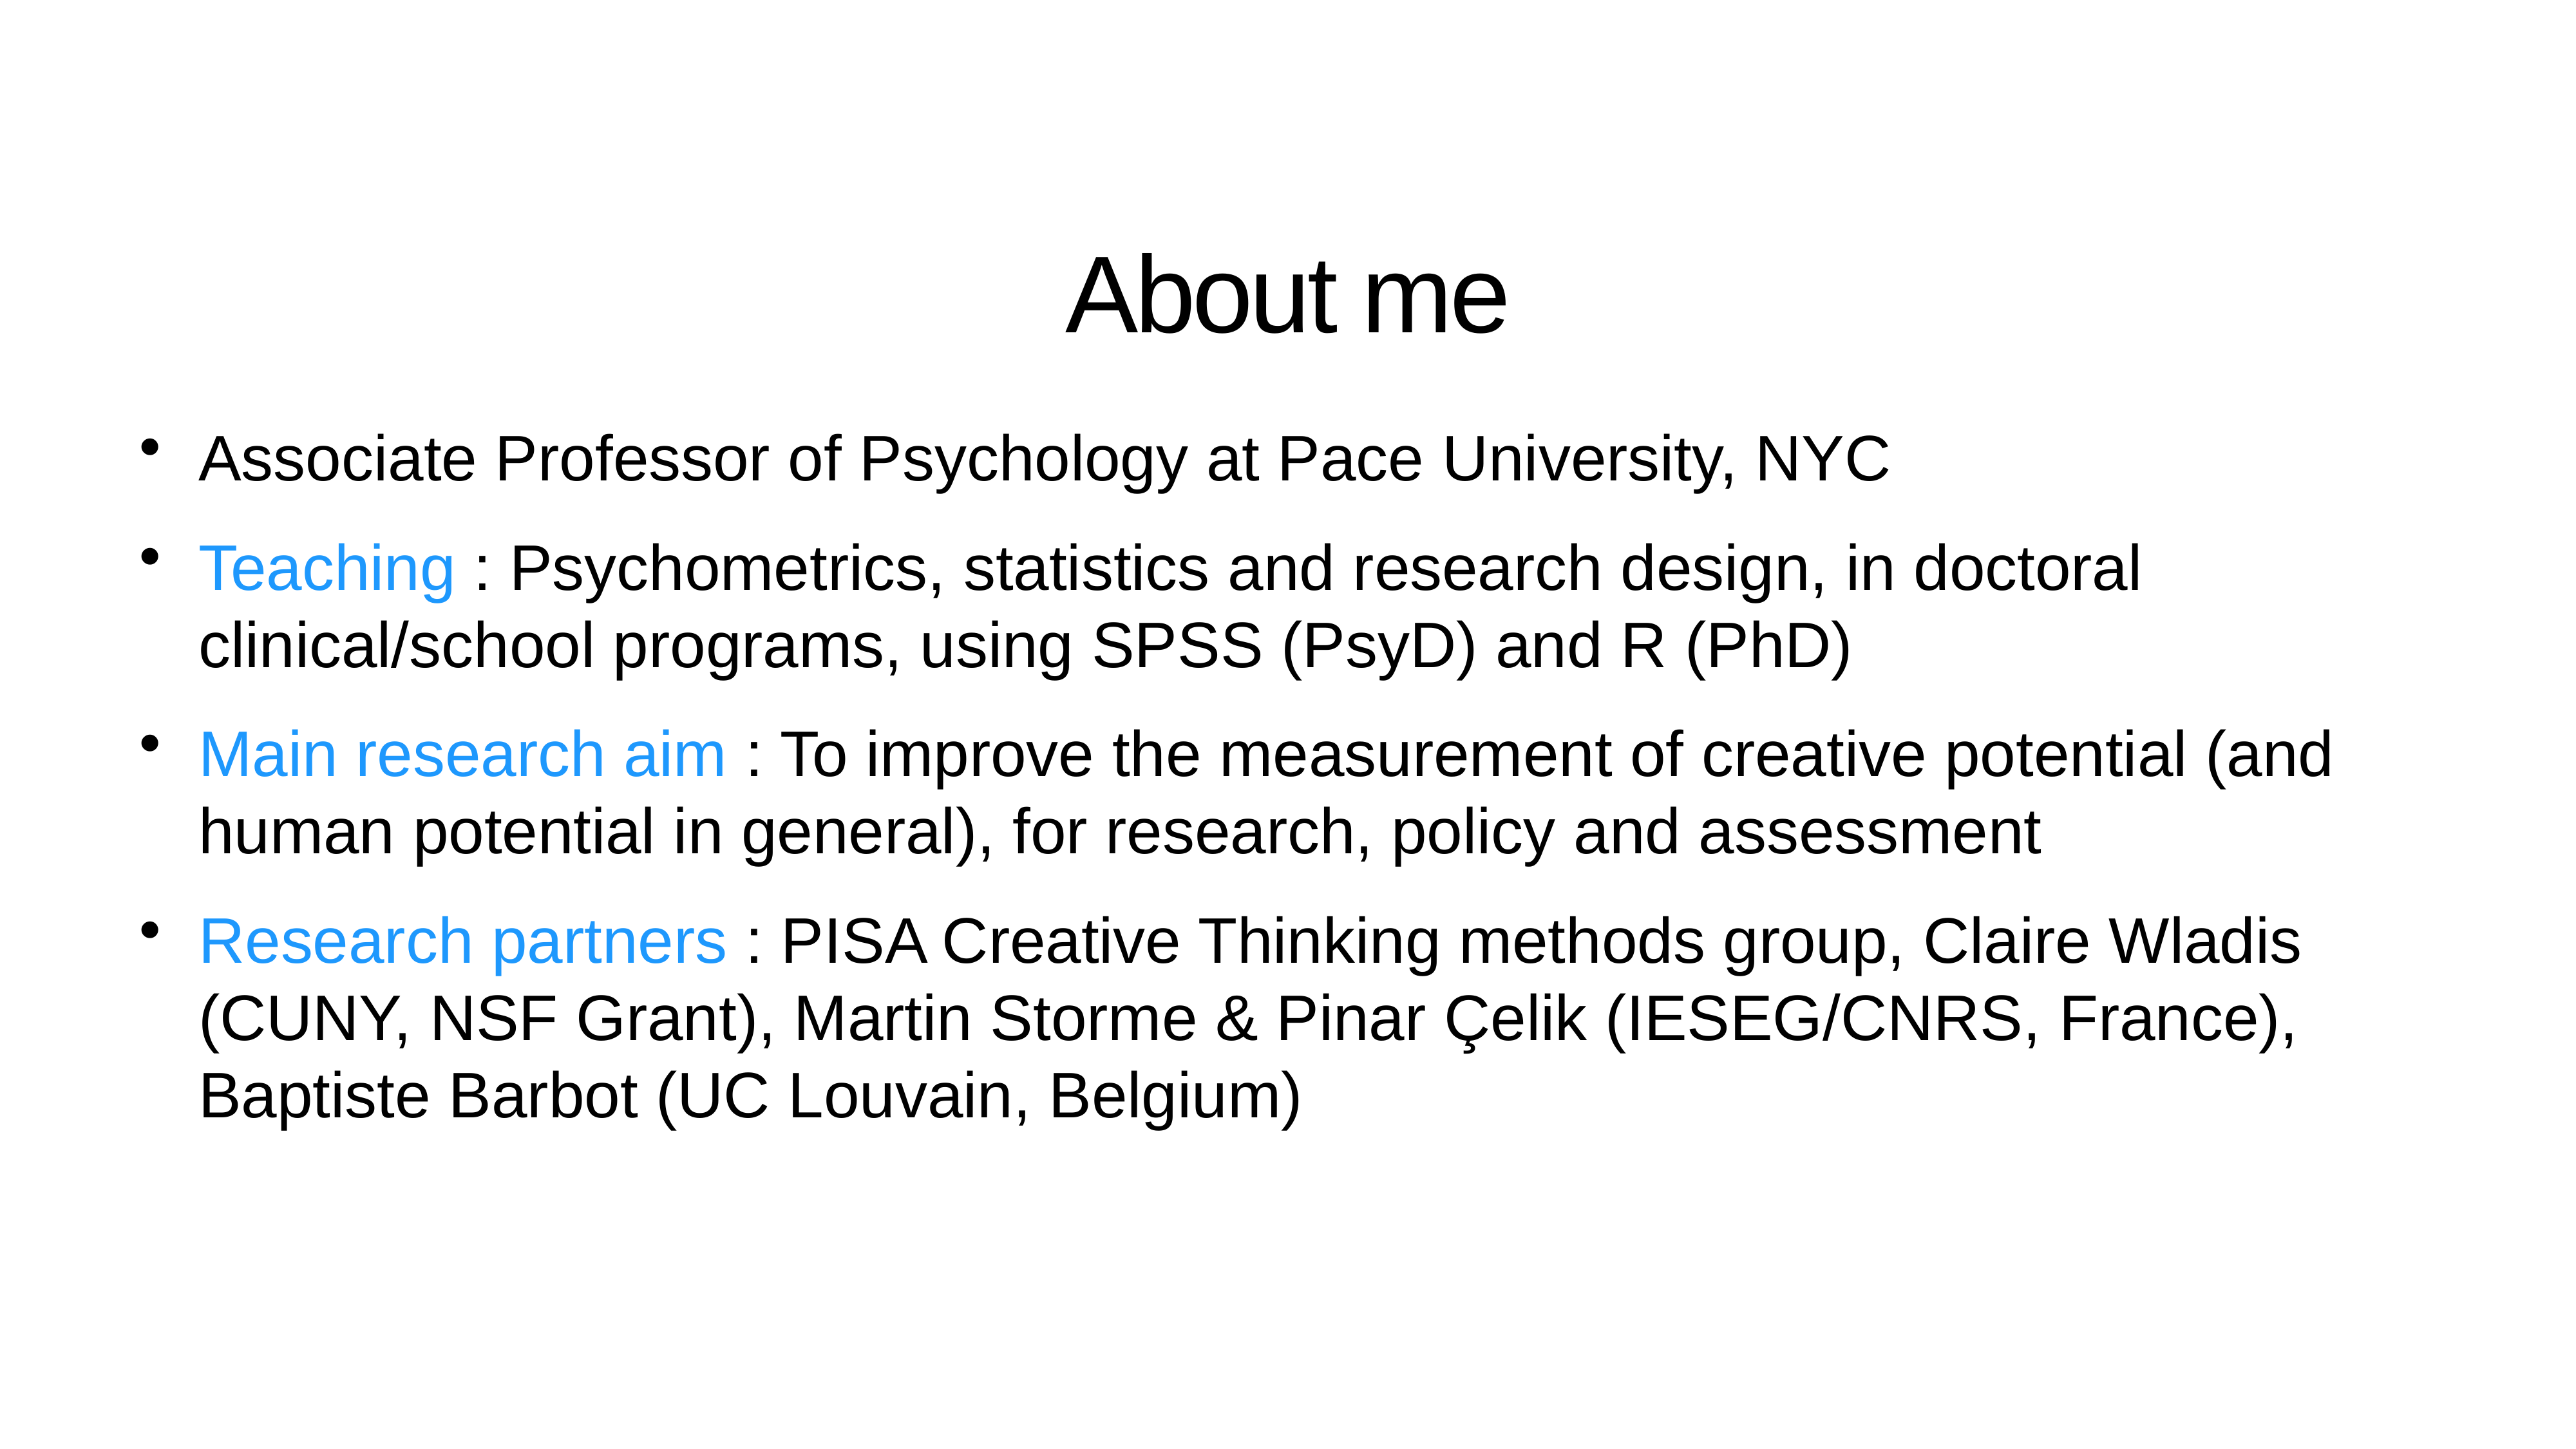

# About me
Associate Professor of Psychology at Pace University, NYC
Teaching : Psychometrics, statistics and research design, in doctoral clinical/school programs, using SPSS (PsyD) and R (PhD)
Main research aim : To improve the measurement of creative potential (and human potential in general), for research, policy and assessment
Research partners : PISA Creative Thinking methods group, Claire Wladis (CUNY, NSF Grant), Martin Storme & Pinar Çelik (IESEG/CNRS, France), Baptiste Barbot (UC Louvain, Belgium)